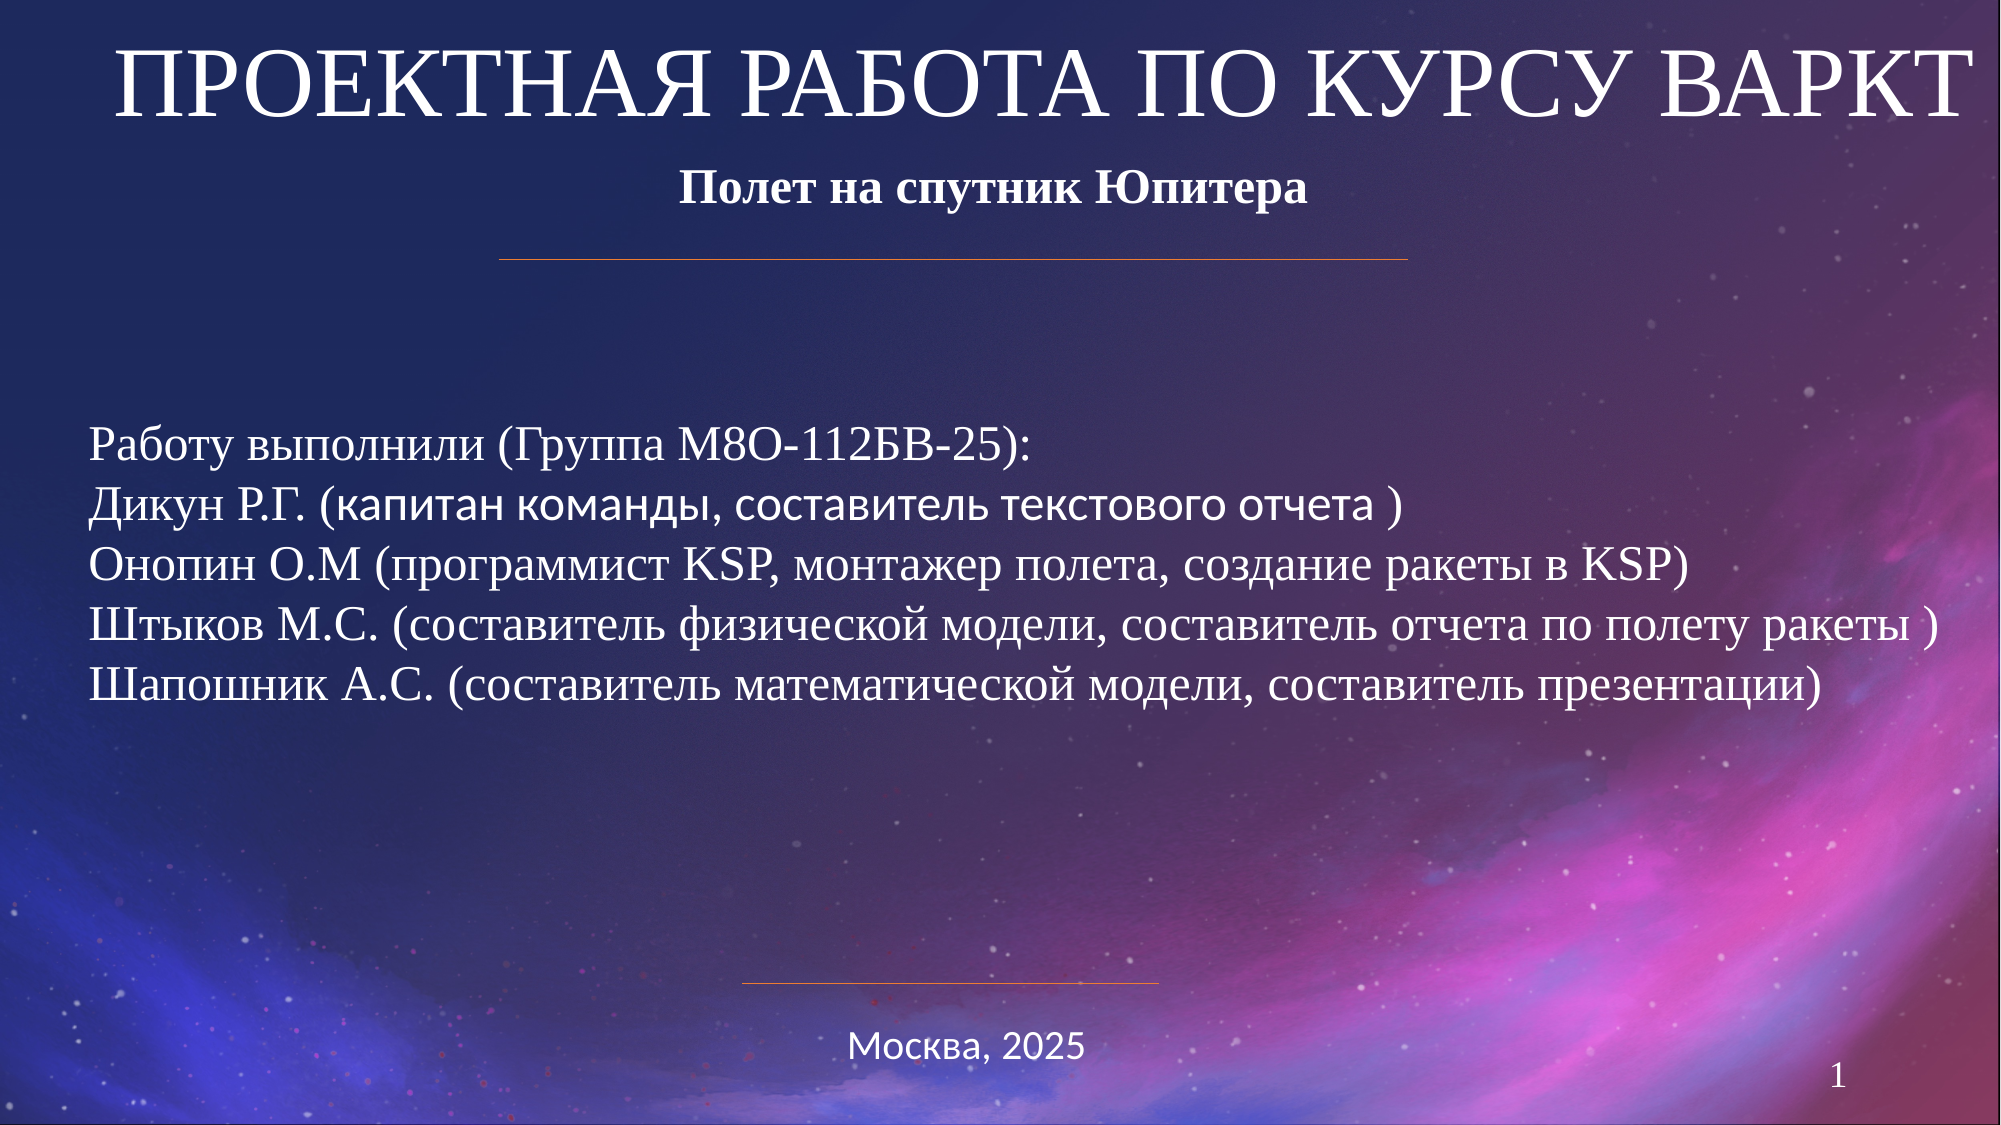

ПРОЕКТНАЯ РАБОТА ПО КУРСУ ВАРКТ
Полет на спутник Юпитера
Работу выполнили (Группа М8О-112БВ-25):
Дикун Р.Г. (капитан команды, составитель текстового отчета )
Онопин О.М (программист KSP, монтажер полета, создание ракеты в KSP)
Штыков М.С. (составитель физической модели, составитель отчета по полету ракеты )
Шапошник А.С. (составитель математической модели, составитель презентации)
Москва, 2025
1